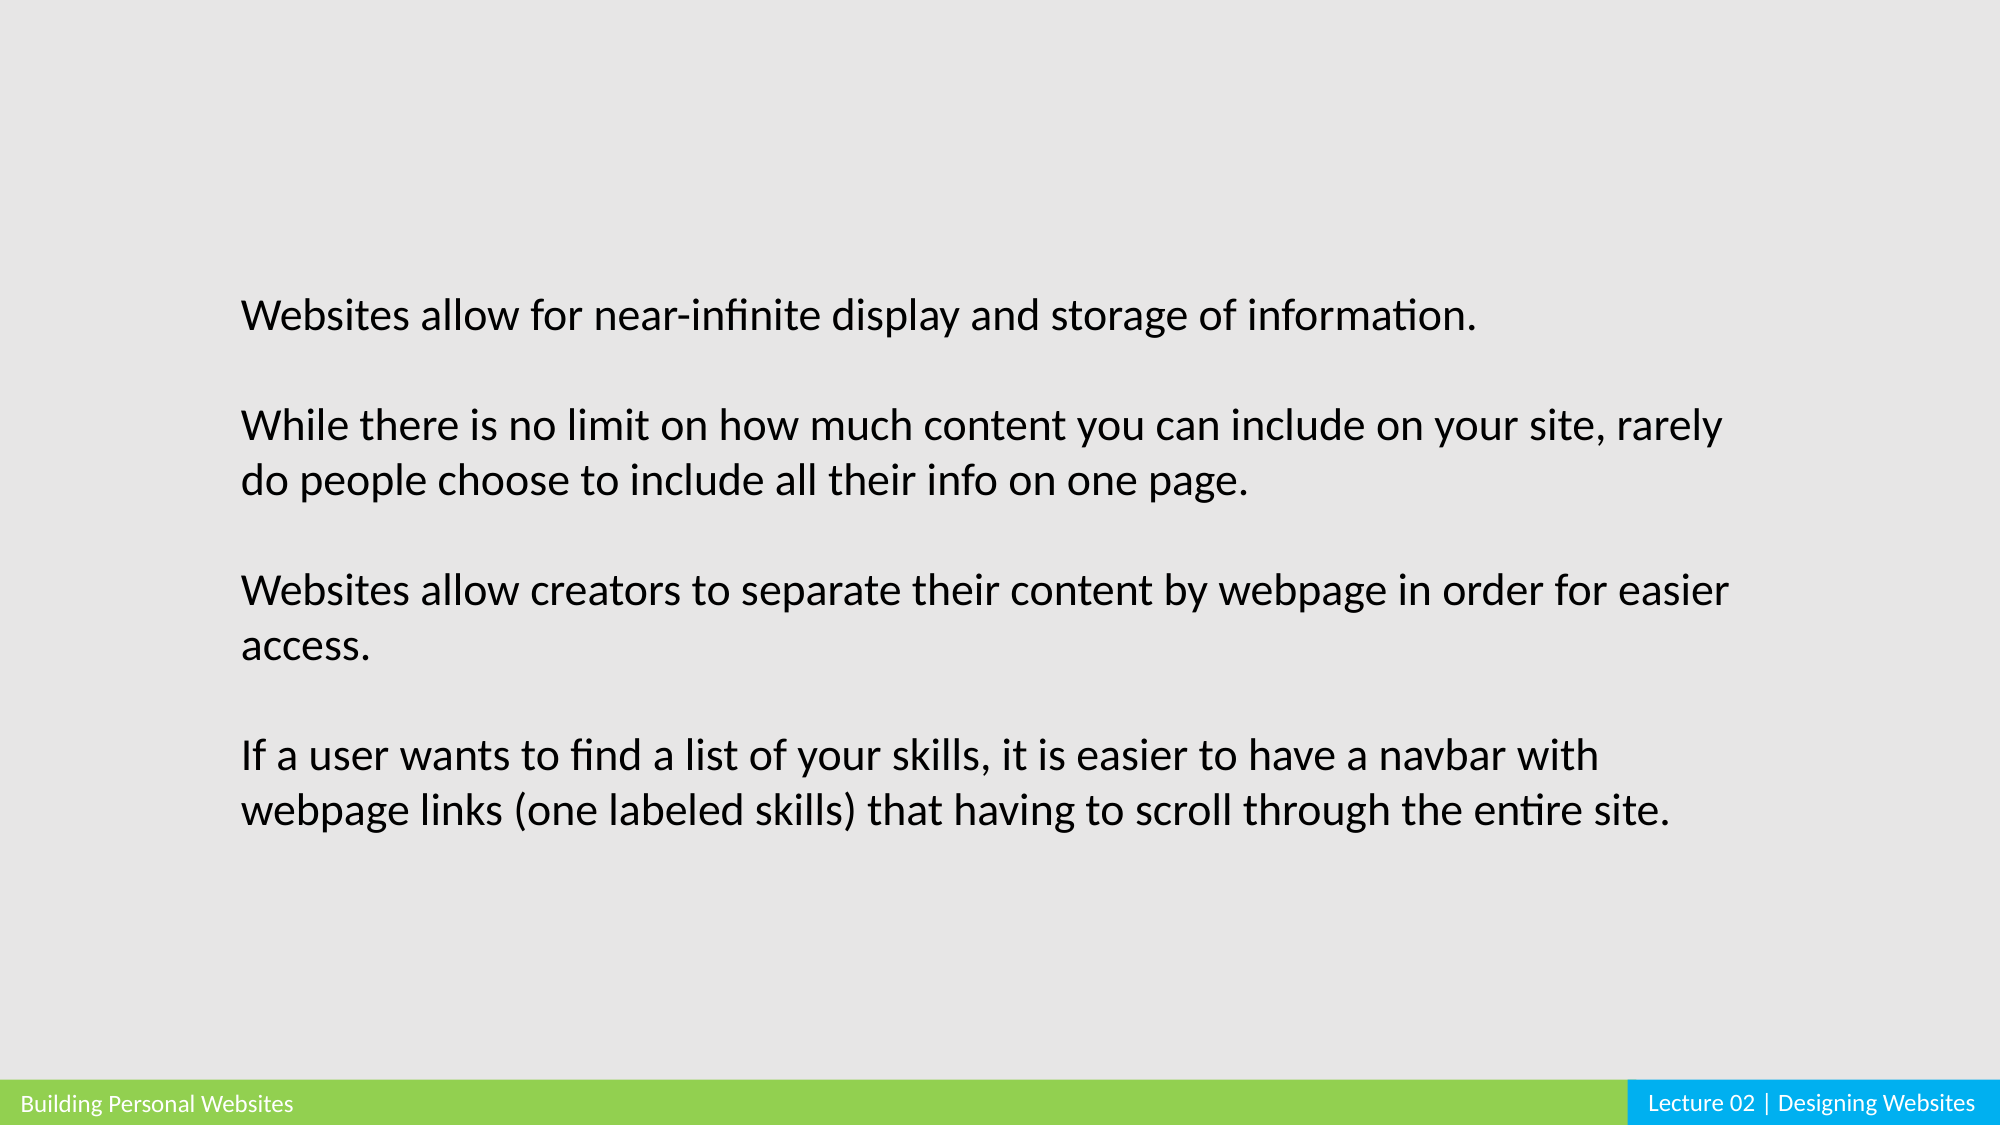

Websites allow for near-infinite display and storage of information.

While there is no limit on how much content you can include on your site, rarely do people choose to include all their info on one page.

Websites allow creators to separate their content by webpage in order for easier access.

If a user wants to find a list of your skills, it is easier to have a navbar with webpage links (one labeled skills) that having to scroll through the entire site.
Lecture 02 | Designing Websites

Building Personal Websites